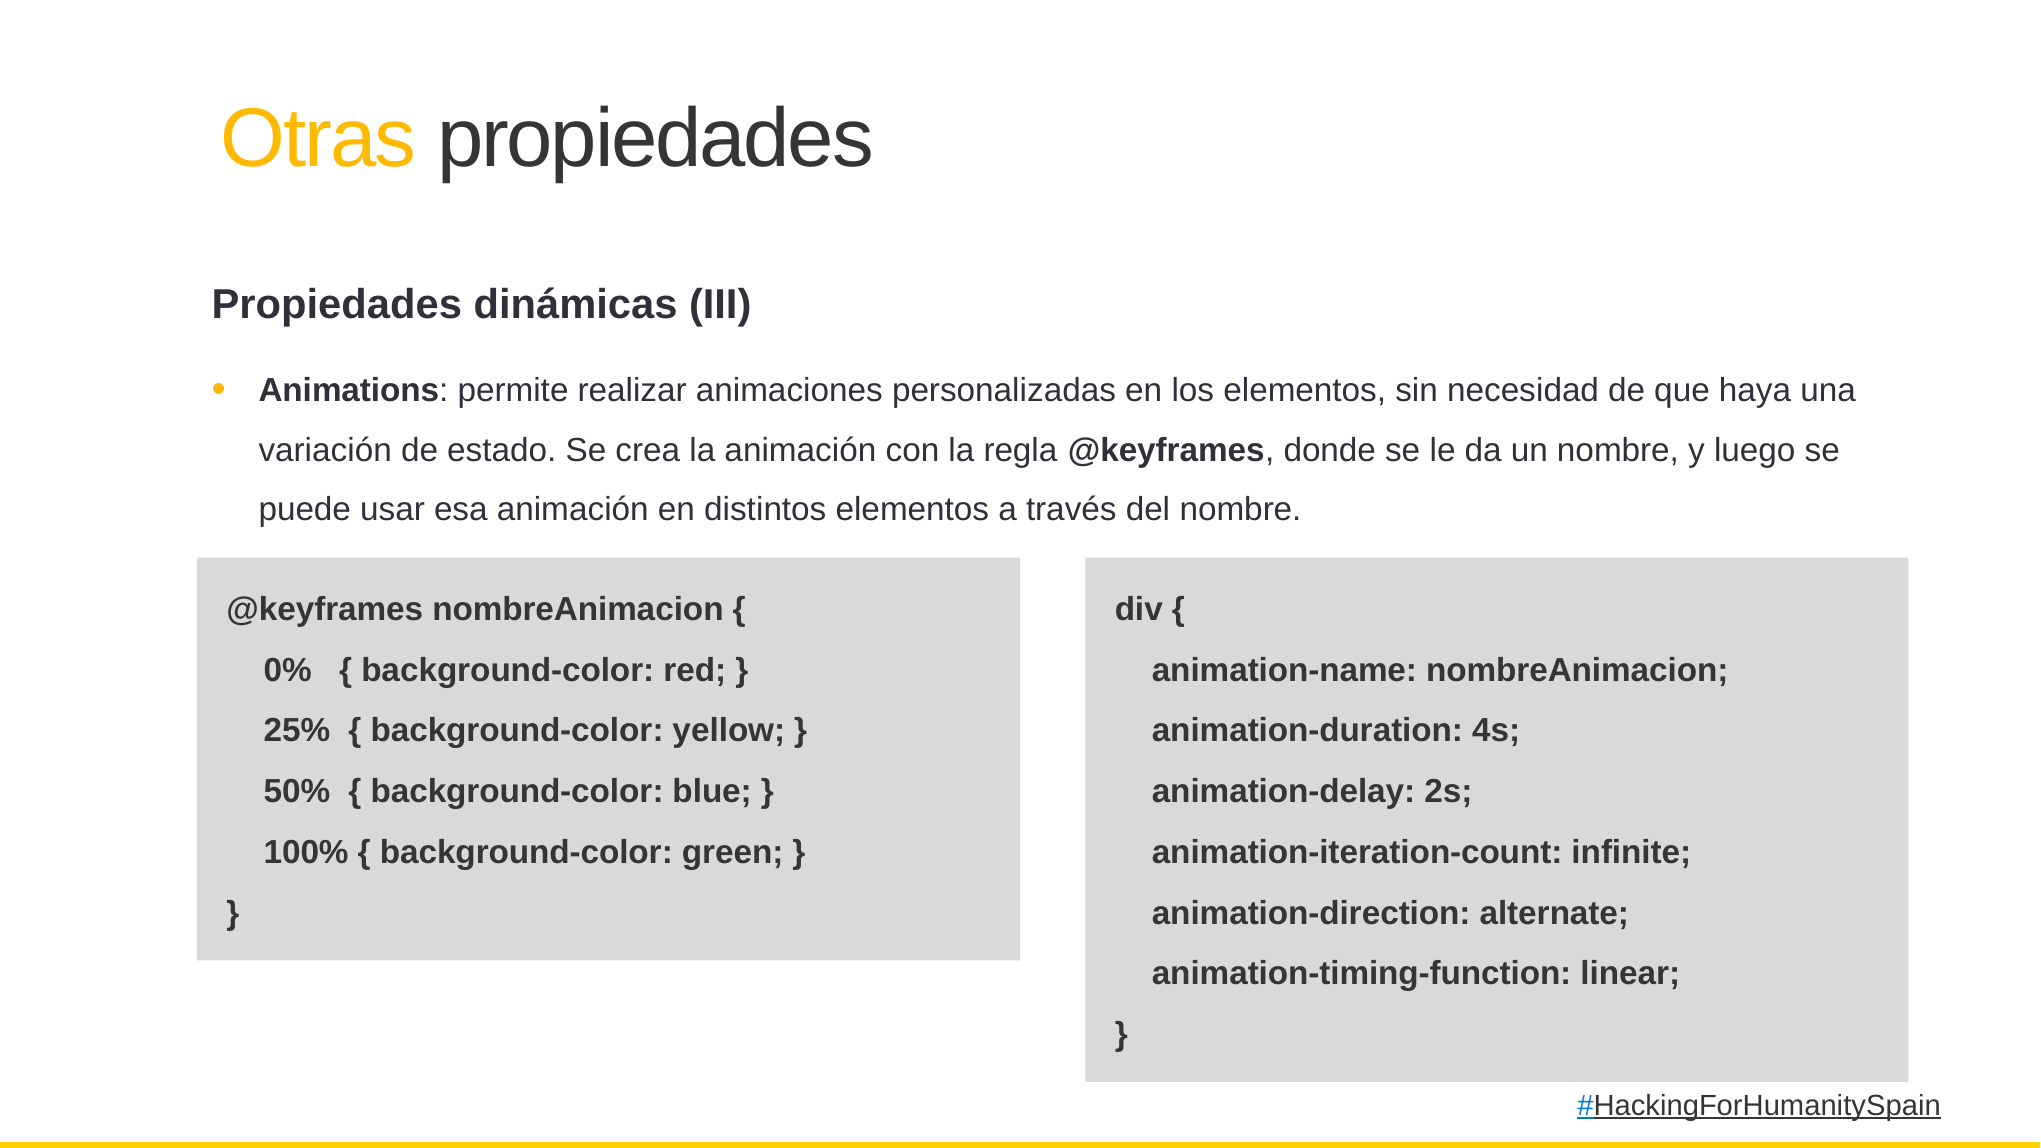

Otras propiedades
Propiedades dinámicas (III)
Animations: permite realizar animaciones personalizadas en los elementos, sin necesidad de que haya una variación de estado. Se crea la animación con la regla @keyframes, donde se le da un nombre, y luego se puede usar esa animación en distintos elementos a través del nombre.
@keyframes nombreAnimacion {
    0%   { background-color: red; }
    25%  { background-color: yellow; }
    50%  { background-color: blue; }
    100% { background-color: green; }
}
div {
    animation-name: nombreAnimacion;
    animation-duration: 4s;
    animation-delay: 2s;
    animation-iteration-count: infinite;
    animation-direction: alternate;
    animation-timing-function: linear;
}
#HackingForHumanitySpain